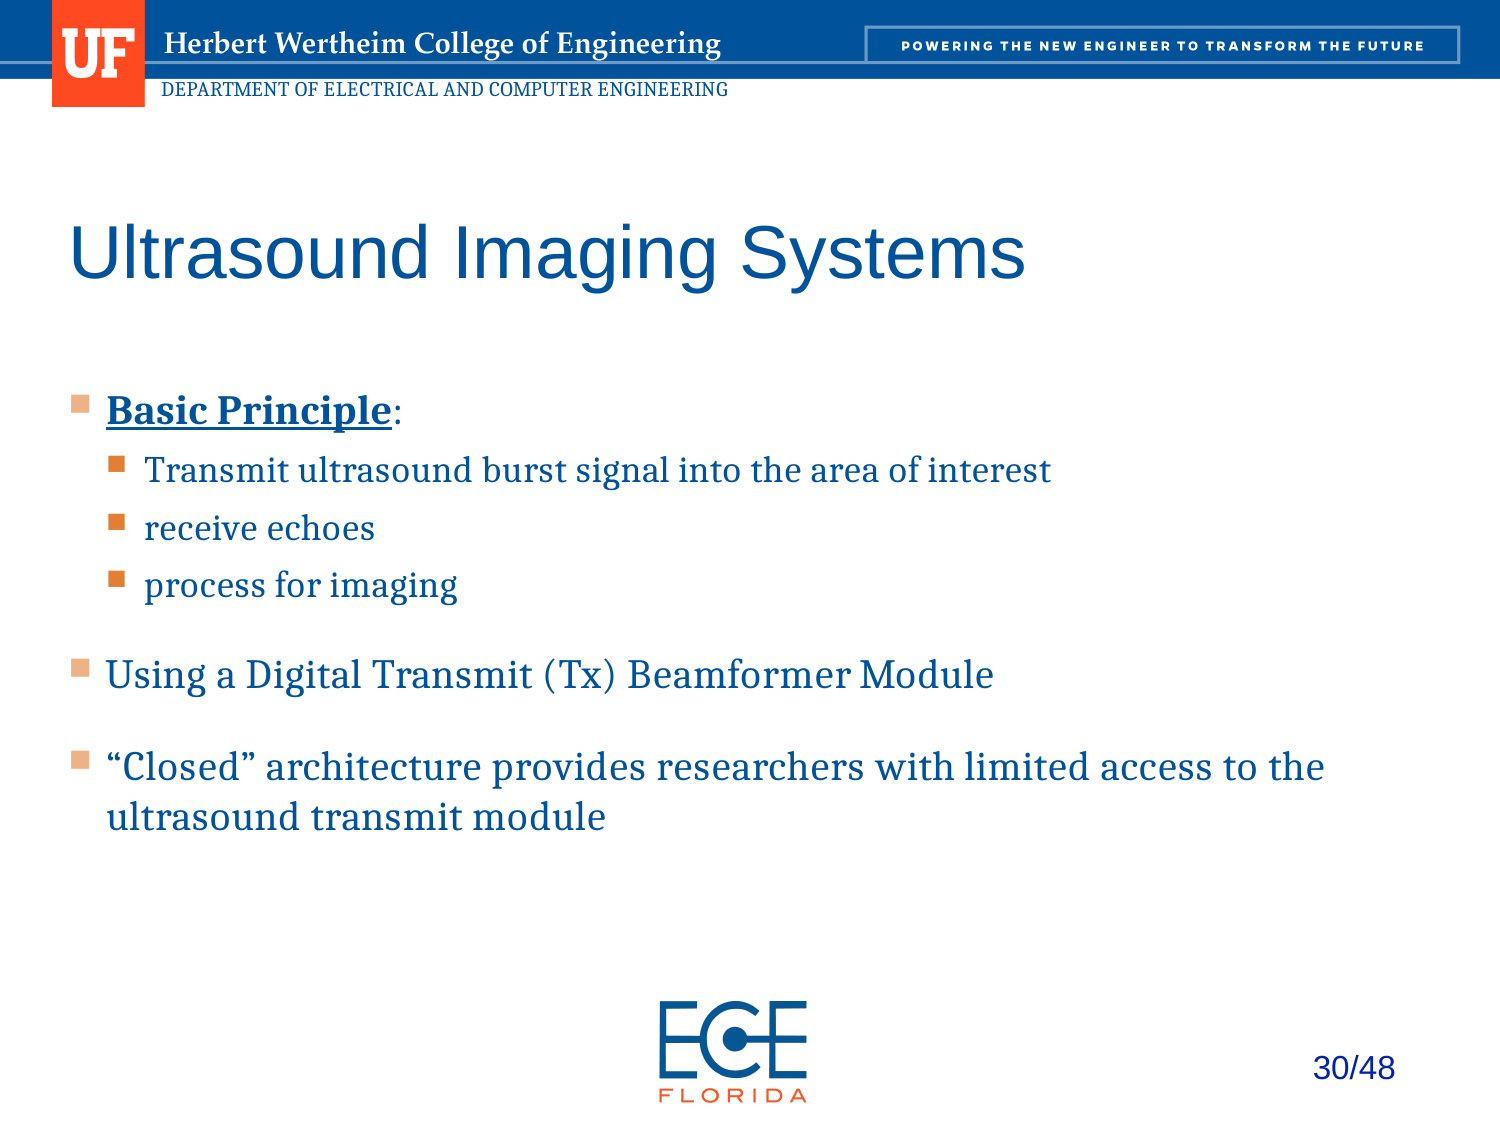

# Ultrasound Imaging Systems
Basic Principle:
Transmit ultrasound burst signal into the area of interest
receive echoes
process for imaging
Using a Digital Transmit (Tx) Beamformer Module
“Closed” architecture provides researchers with limited access to the ultrasound transmit module

30/48